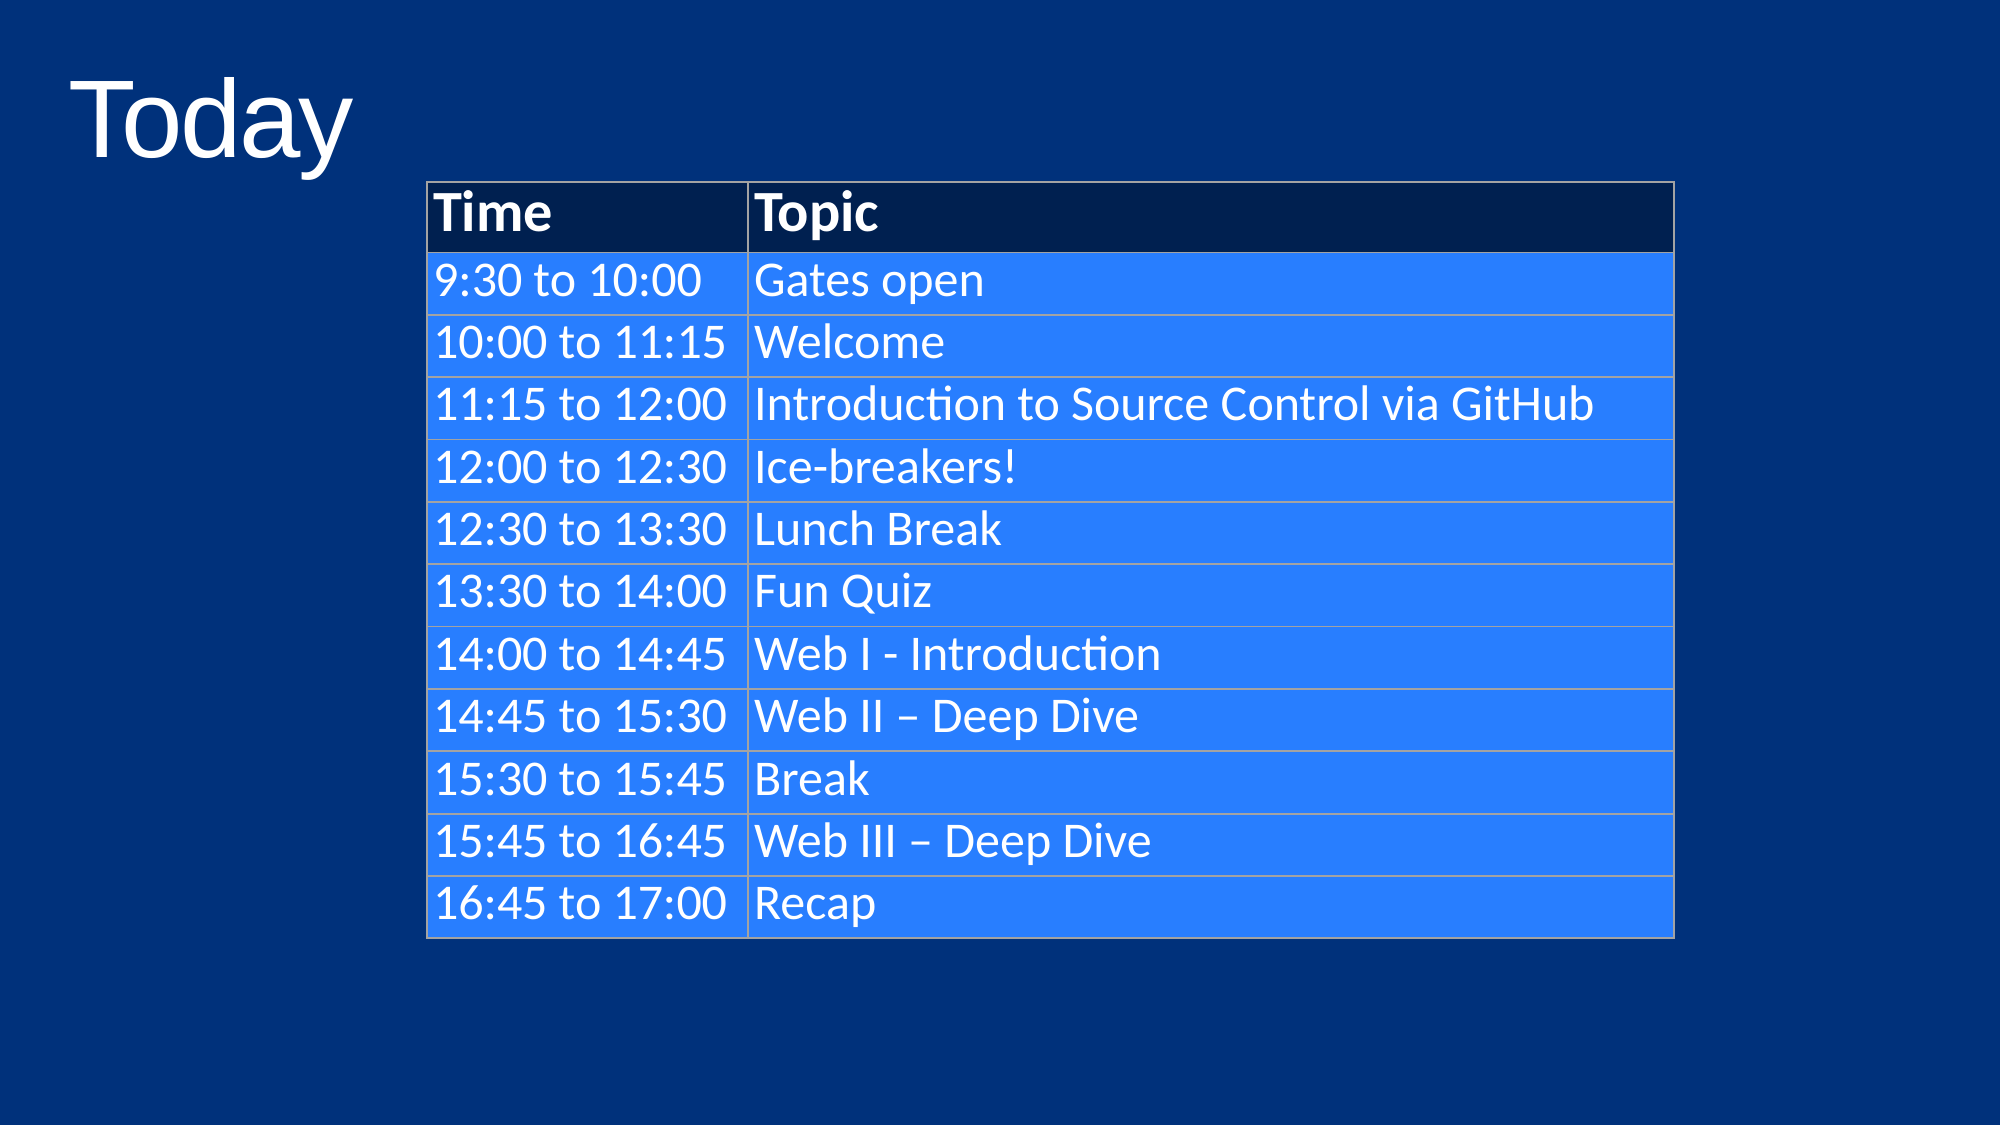

# Today
| Time | Topic |
| --- | --- |
| 9:30 to 10:00 | Gates open |
| 10:00 to 11:15 | Welcome |
| 11:15 to 12:00 | Introduction to Source Control via GitHub |
| 12:00 to 12:30 | Ice-breakers! |
| 12:30 to 13:30 | Lunch Break |
| 13:30 to 14:00 | Fun Quiz |
| 14:00 to 14:45 | Web I - Introduction |
| 14:45 to 15:30 | Web II – Deep Dive |
| 15:30 to 15:45 | Break |
| 15:45 to 16:45 | Web III – Deep Dive |
| 16:45 to 17:00 | Recap |